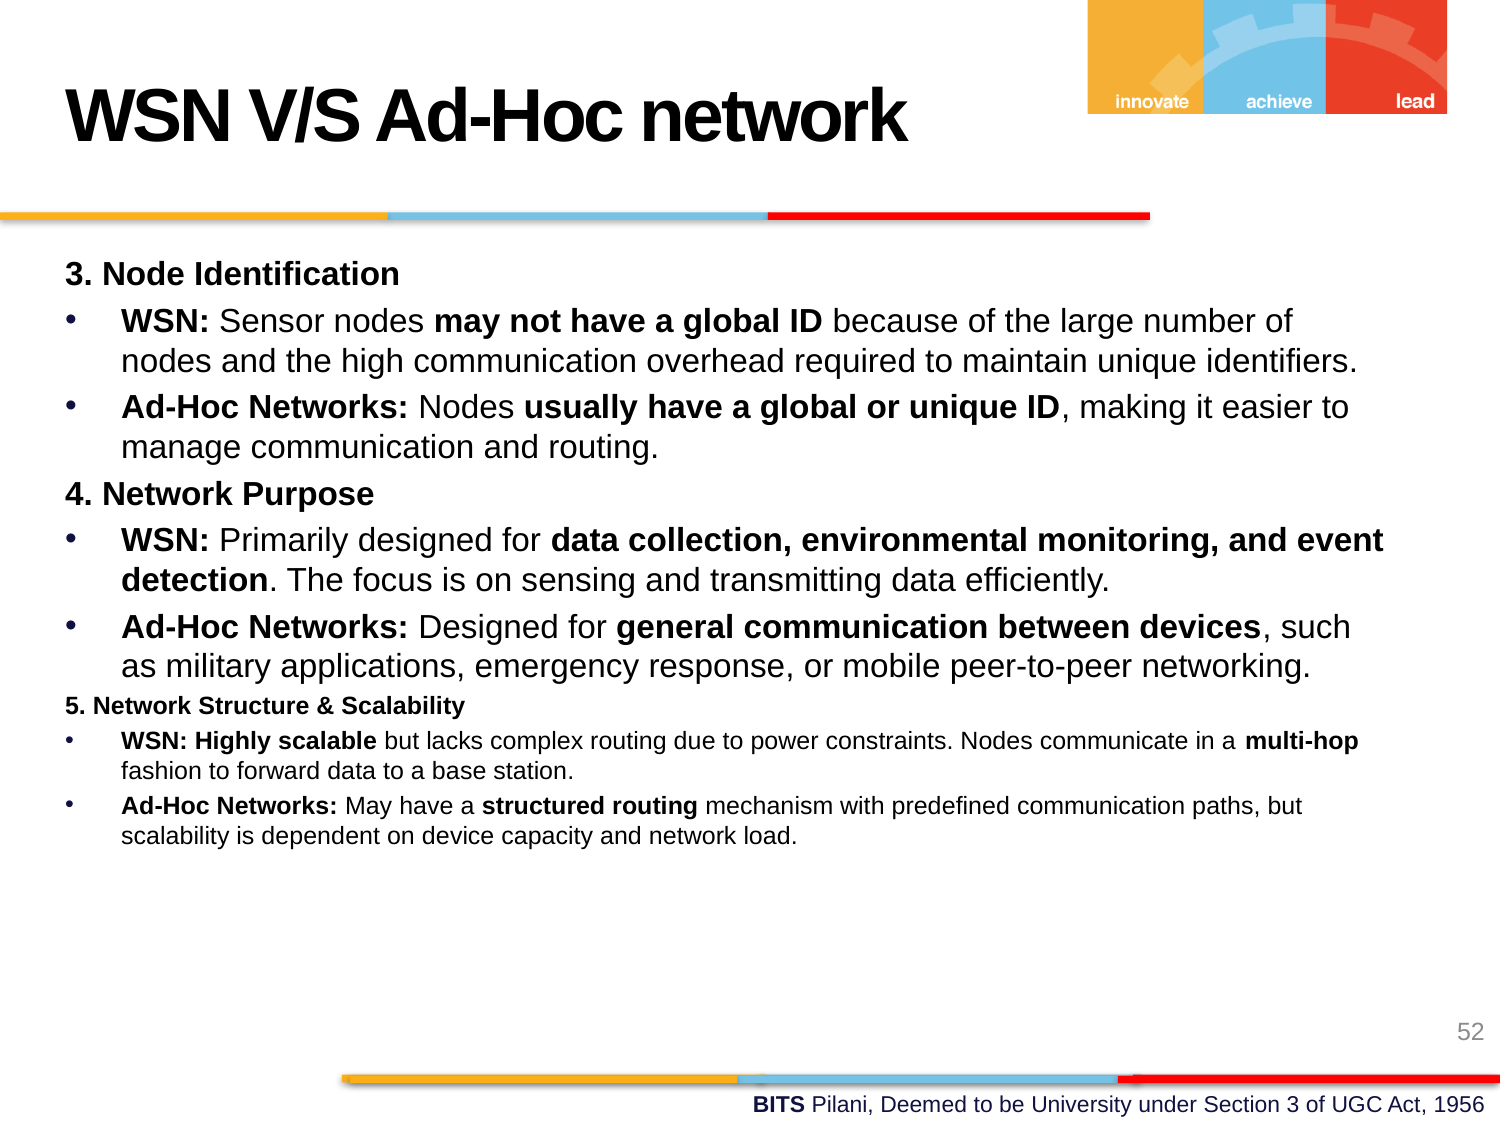

WSN V/S Ad-Hoc network
3. Node Identification
WSN: Sensor nodes may not have a global ID because of the large number of nodes and the high communication overhead required to maintain unique identifiers.
Ad-Hoc Networks: Nodes usually have a global or unique ID, making it easier to manage communication and routing.
4. Network Purpose
WSN: Primarily designed for data collection, environmental monitoring, and event detection. The focus is on sensing and transmitting data efficiently.
Ad-Hoc Networks: Designed for general communication between devices, such as military applications, emergency response, or mobile peer-to-peer networking.
5. Network Structure & Scalability
WSN: Highly scalable but lacks complex routing due to power constraints. Nodes communicate in a multi-hop fashion to forward data to a base station.
Ad-Hoc Networks: May have a structured routing mechanism with predefined communication paths, but scalability is dependent on device capacity and network load.

52